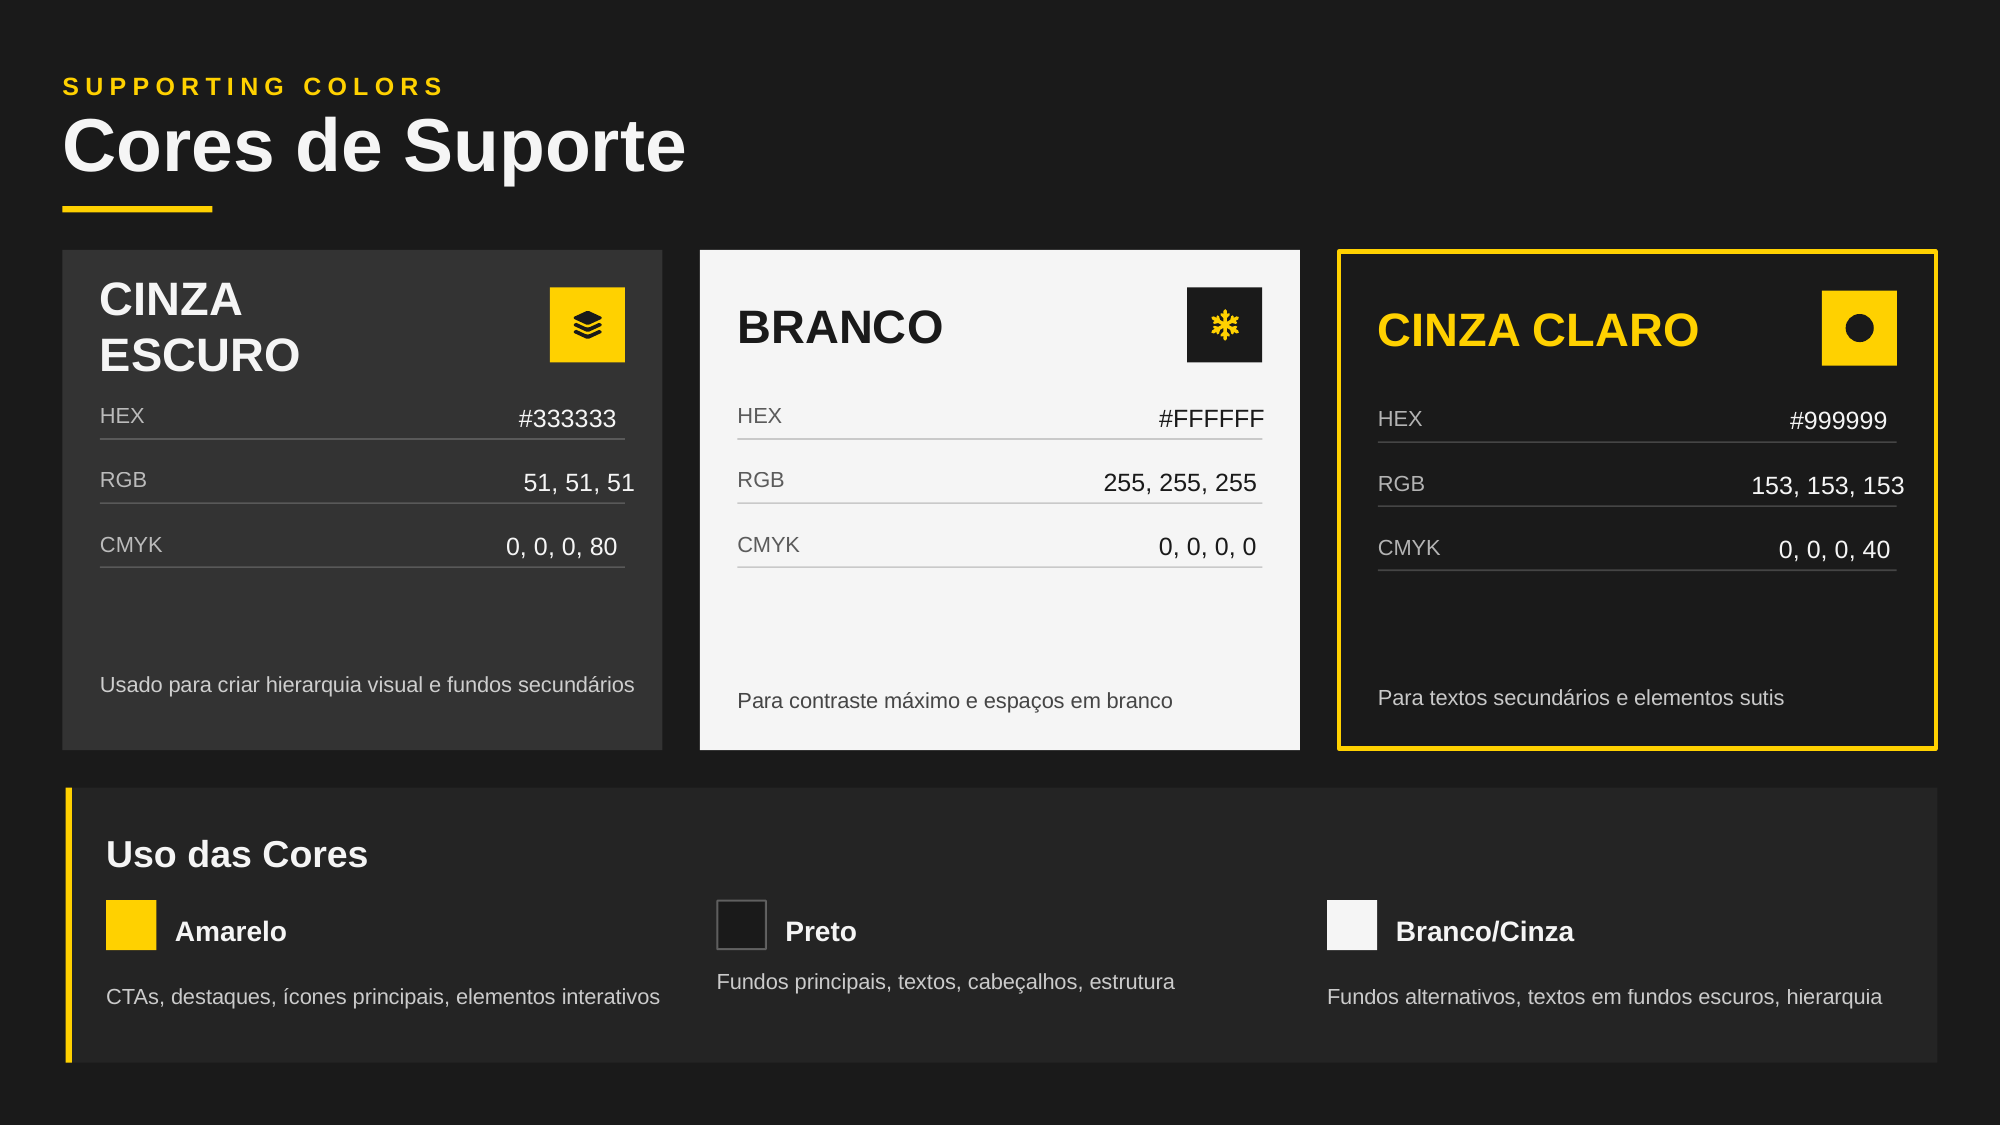

SUPPORTING COLORS
Cores de Suporte

CINZA ESCURO
BRANCO
CINZA CLARO

#333333
#FFFFFF
HEX
HEX
#999999
HEX

51, 51, 51
255, 255, 255
RGB
RGB
153, 153, 153
RGB

0, 0, 0, 80
0, 0, 0, 0
CMYK
CMYK
0, 0, 0, 40
CMYK

Usado para criar hierarquia visual e fundos secundários
Para textos secundários e elementos sutis
Para contraste máximo e espaços em branco

Uso das Cores

Amarelo
Preto
Branco/Cinza
CTAs, destaques, ícones principais, elementos interativos
Fundos principais, textos, cabeçalhos, estrutura
Fundos alternativos, textos em fundos escuros, hierarquia